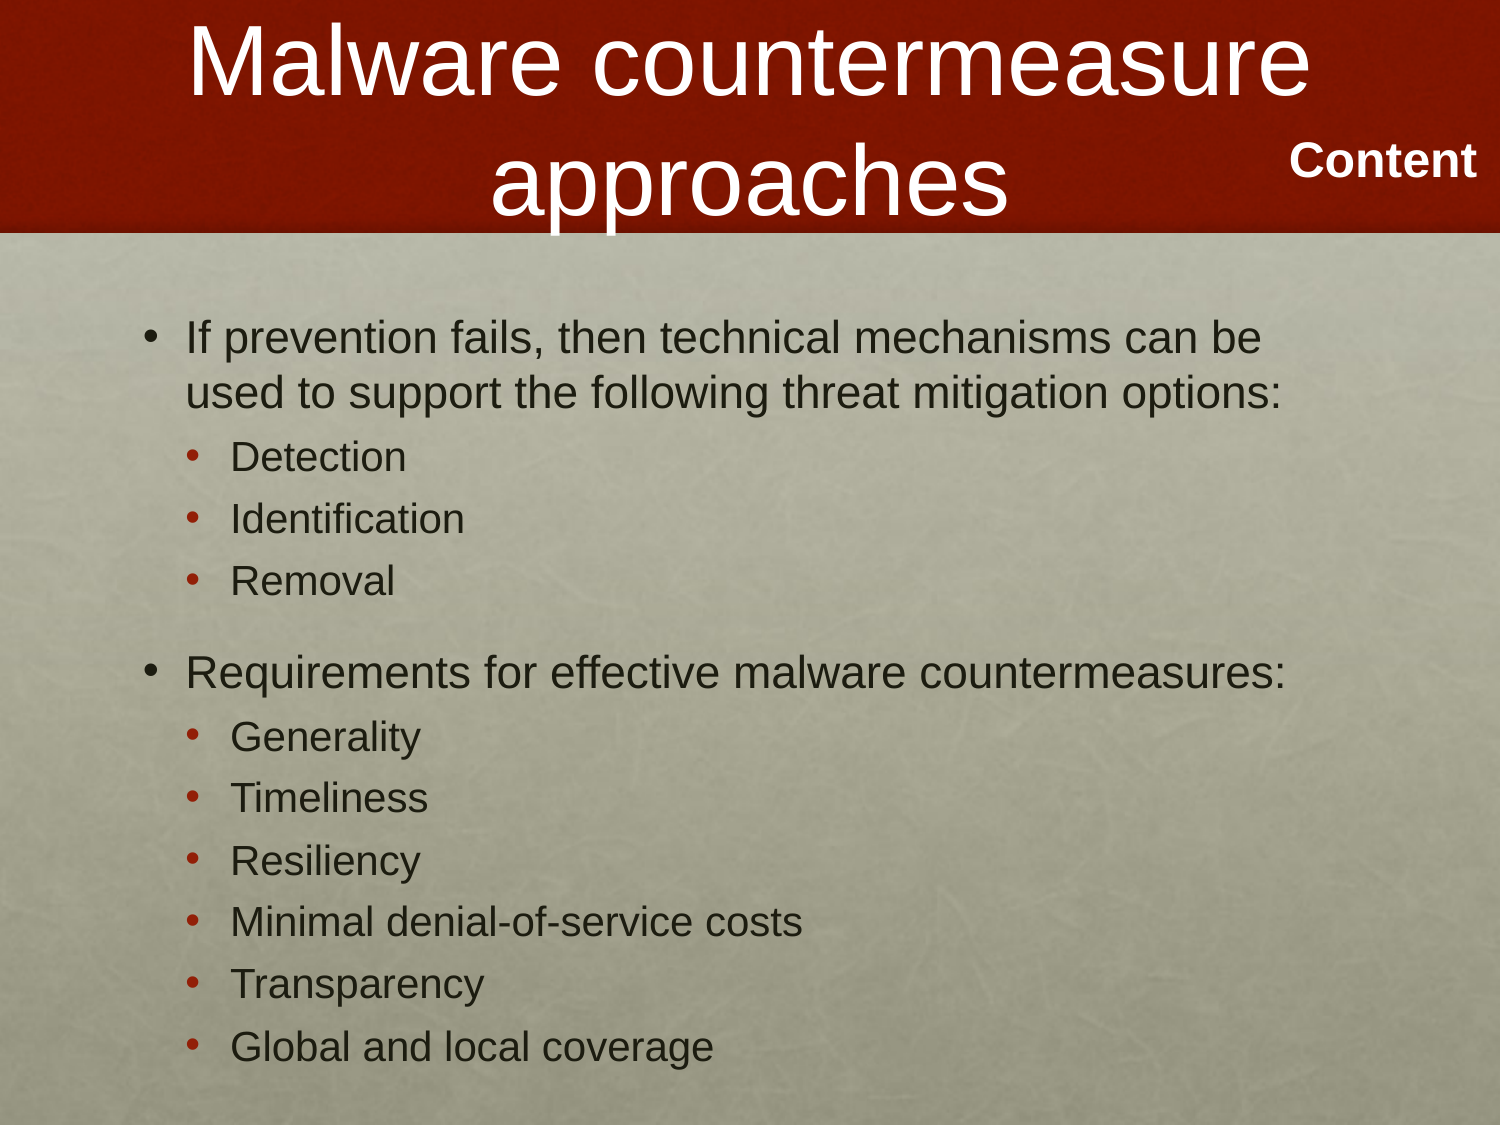

# Malware countermeasure approaches
If prevention fails, then technical mechanisms can be used to support the following threat mitigation options:
Detection
Identification
Removal
Requirements for effective malware countermeasures:
Generality
Timeliness
Resiliency
Minimal denial-of-service costs
Transparency
Global and local coverage